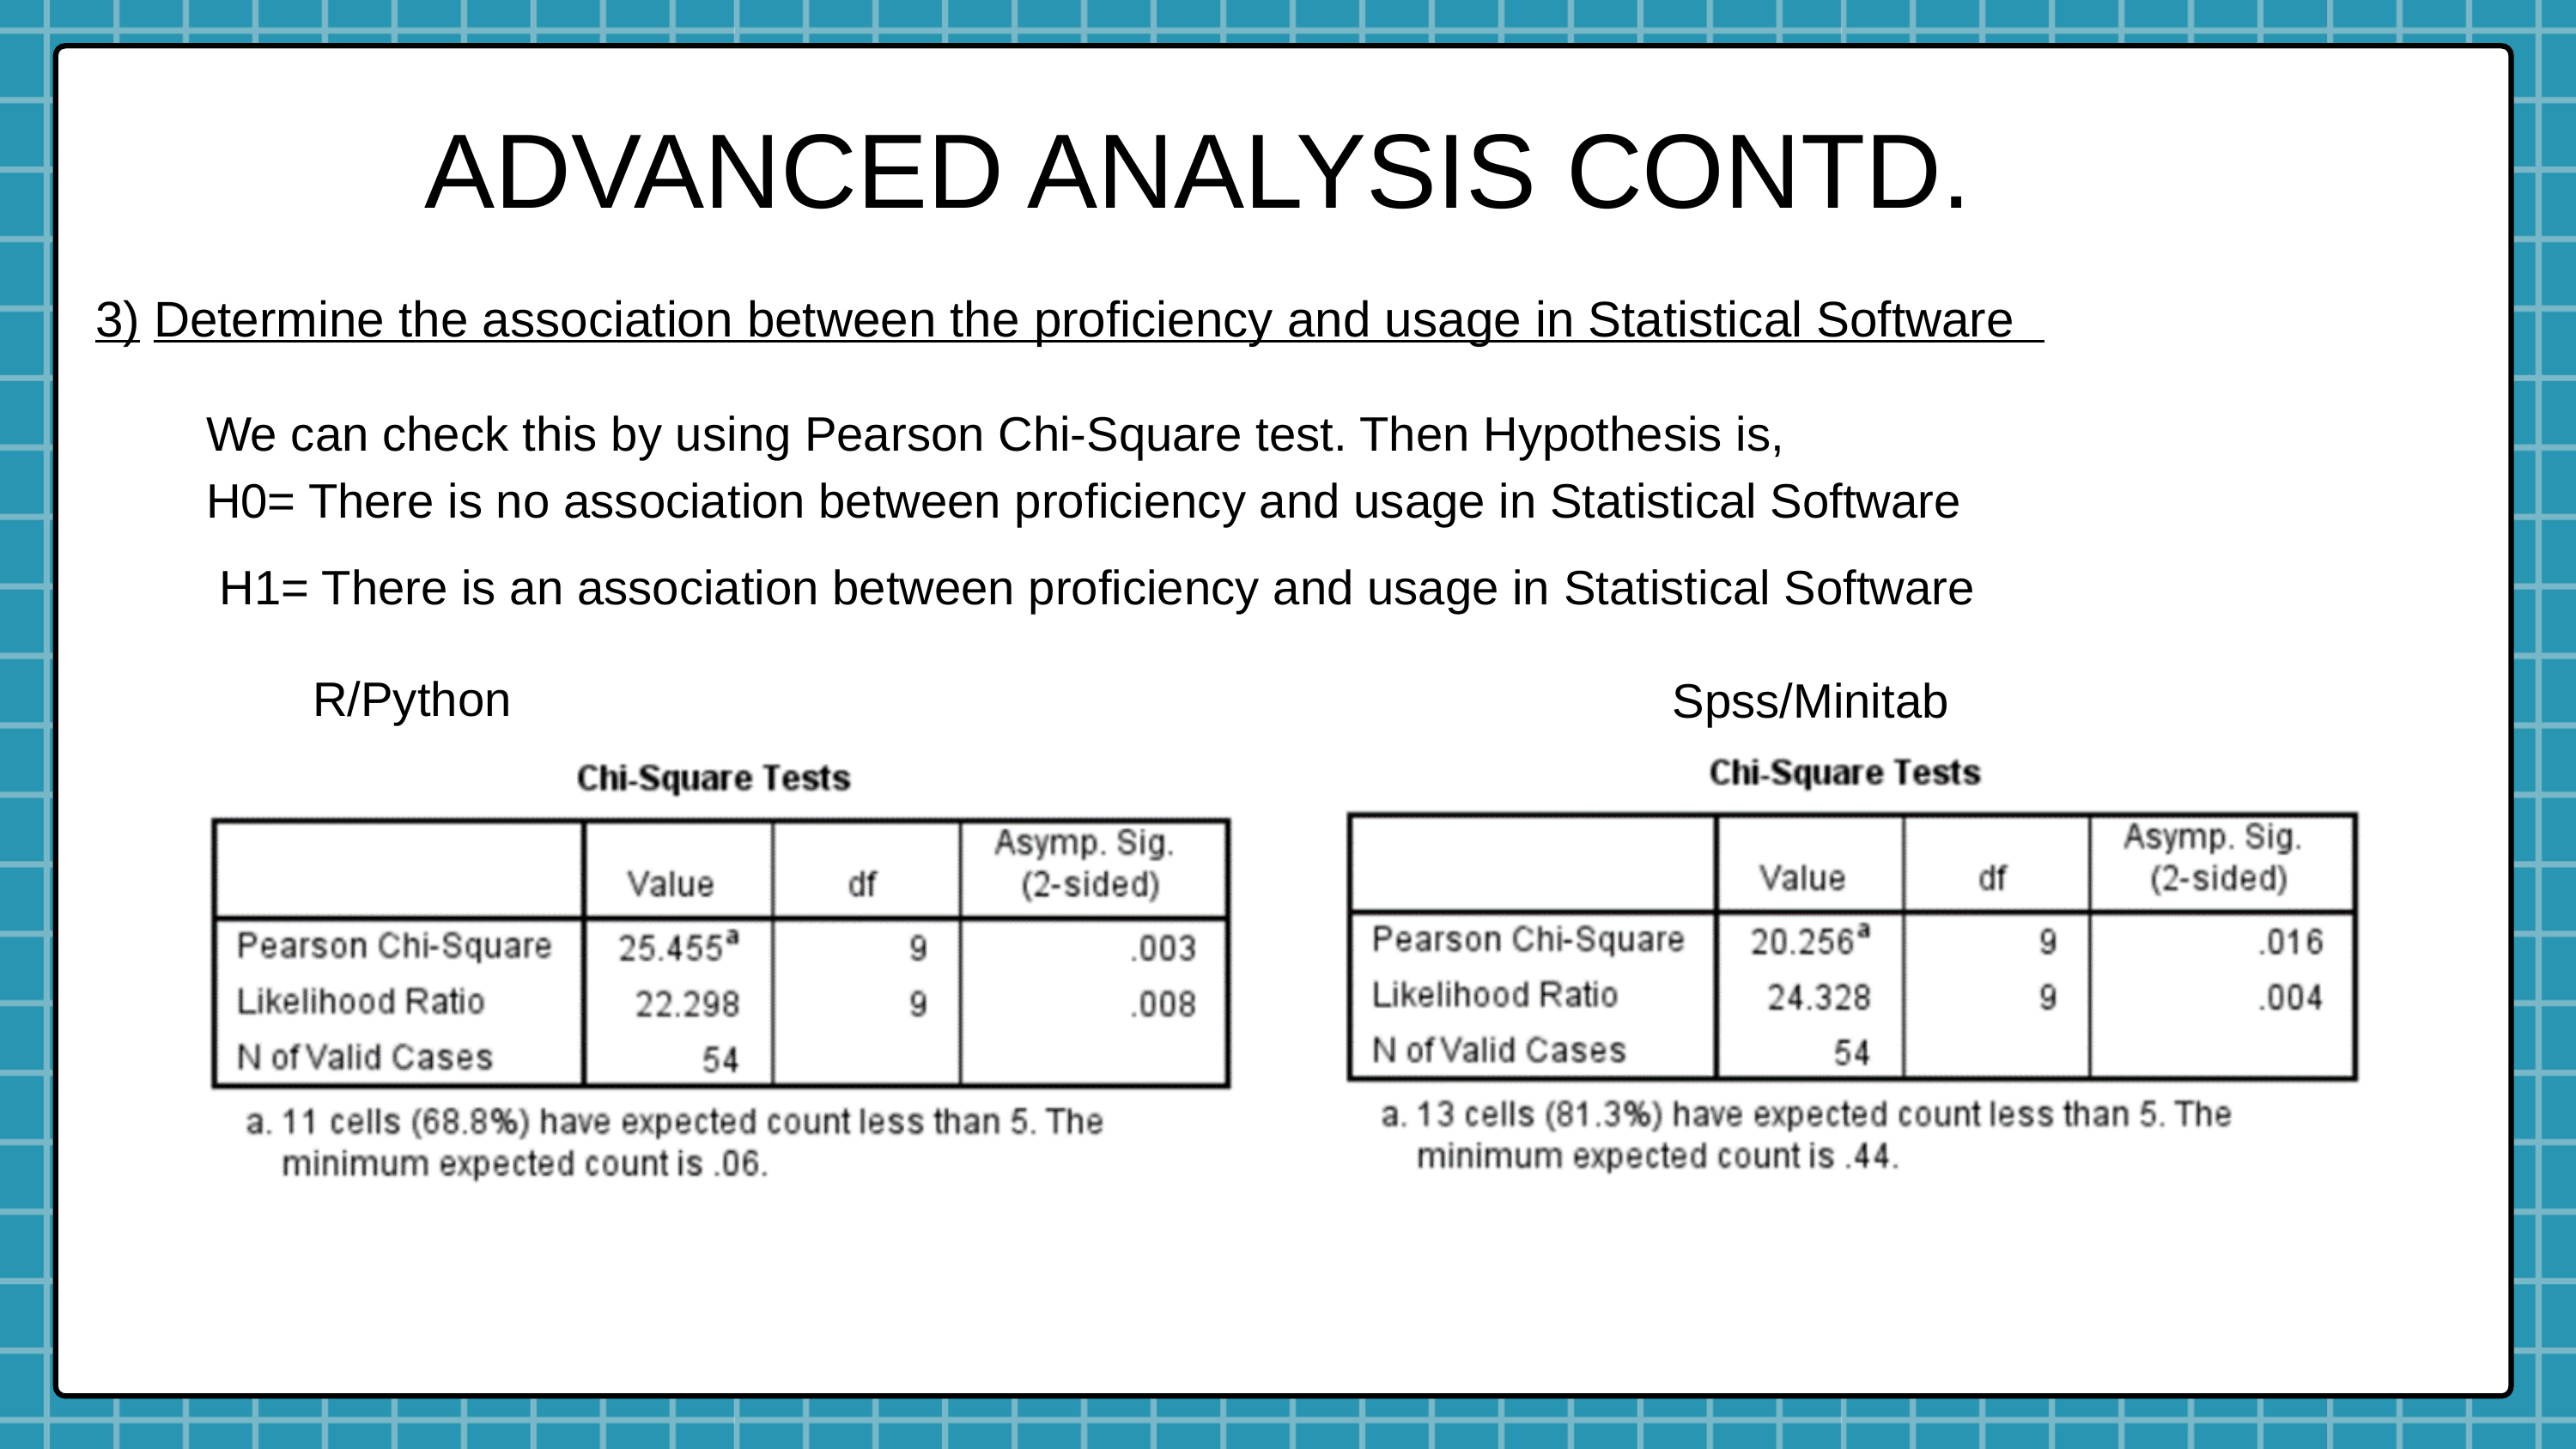

ADVANCED ANALYSIS CONTD.

3) Determine the association between the proficiency and usage in Statistical Software
We can check this by using Pearson Chi-Square test. Then Hypothesis is,
H0= There is no association between proficiency and usage in Statistical Software
 H1= There is an association between proficiency and usage in Statistical Software
R/Python
Spss/Minitab